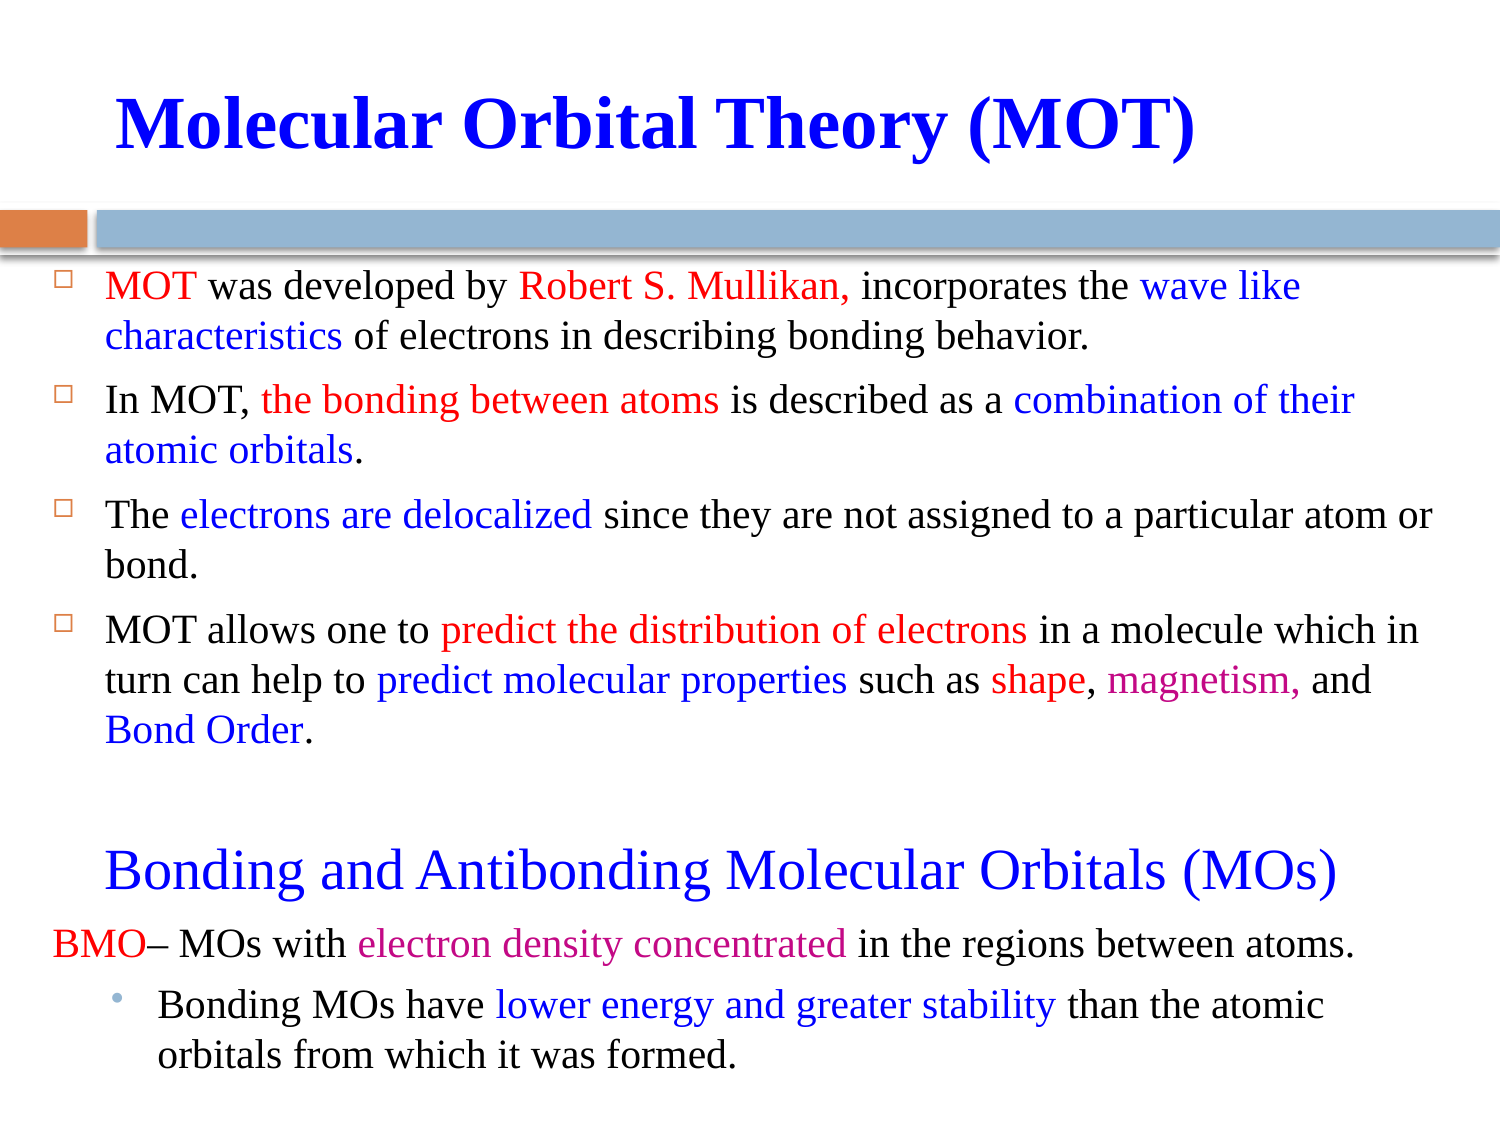

# Molecular Orbital Theory (MOT)
MOT was developed by Robert S. Mullikan, incorporates the wave like characteristics of electrons in describing bonding behavior.
In MOT, the bonding between atoms is described as a combination of their atomic orbitals.
The electrons are delocalized since they are not assigned to a particular atom or bond.
MOT allows one to predict the distribution of electrons in a molecule which in turn can help to predict molecular properties such as shape, magnetism, and Bond Order.

	Bonding and Antibonding Molecular Orbitals (MOs)
BMO– MOs with electron density concentrated in the regions between atoms.
Bonding MOs have lower energy and greater stability than the atomic orbitals from which it was formed.